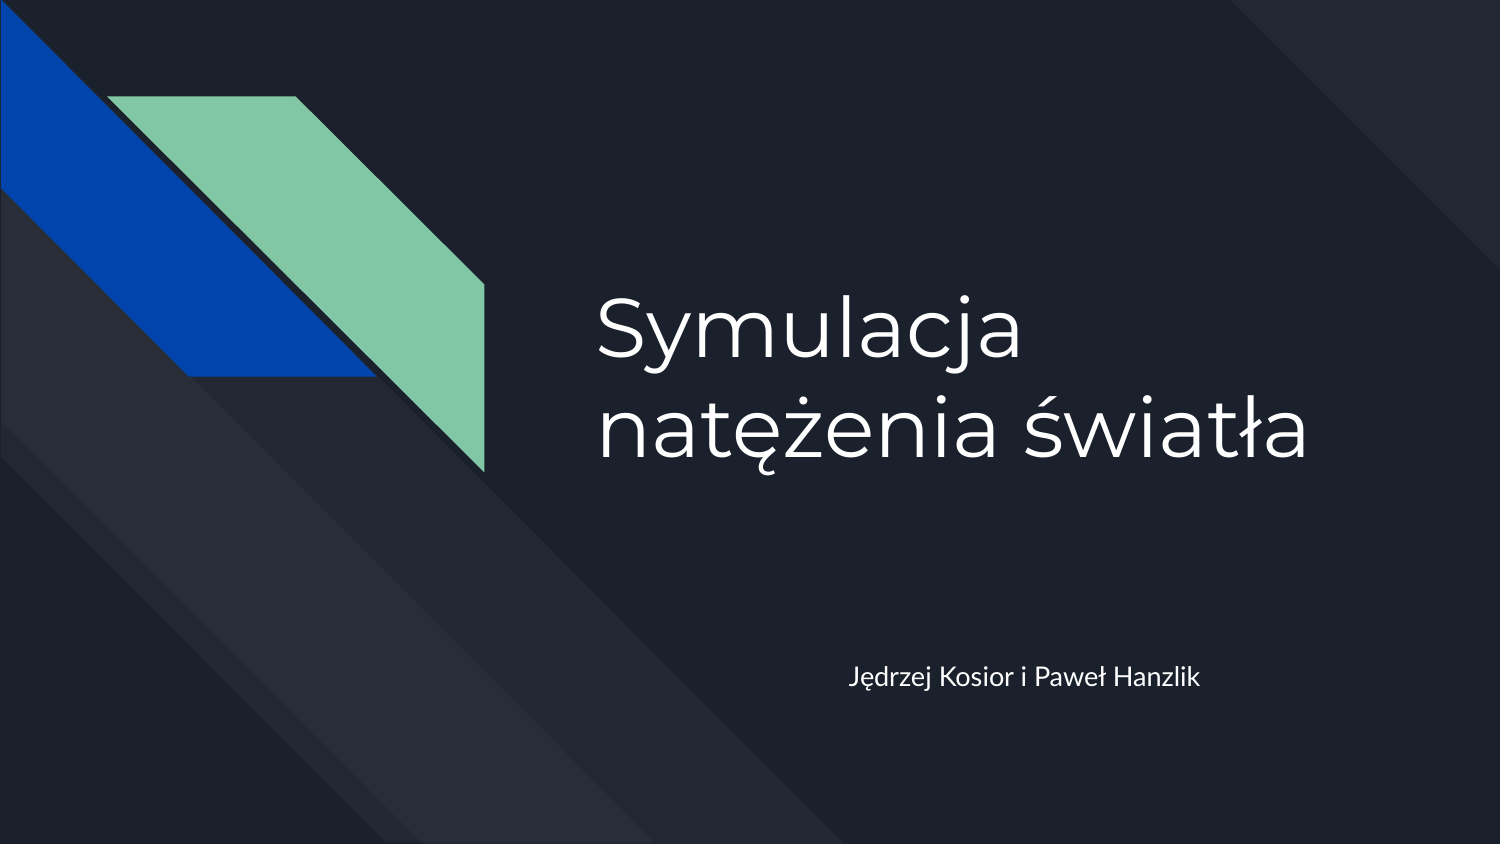

# Symulacja natężenia światła
Jędrzej Kosior i Paweł Hanzlik